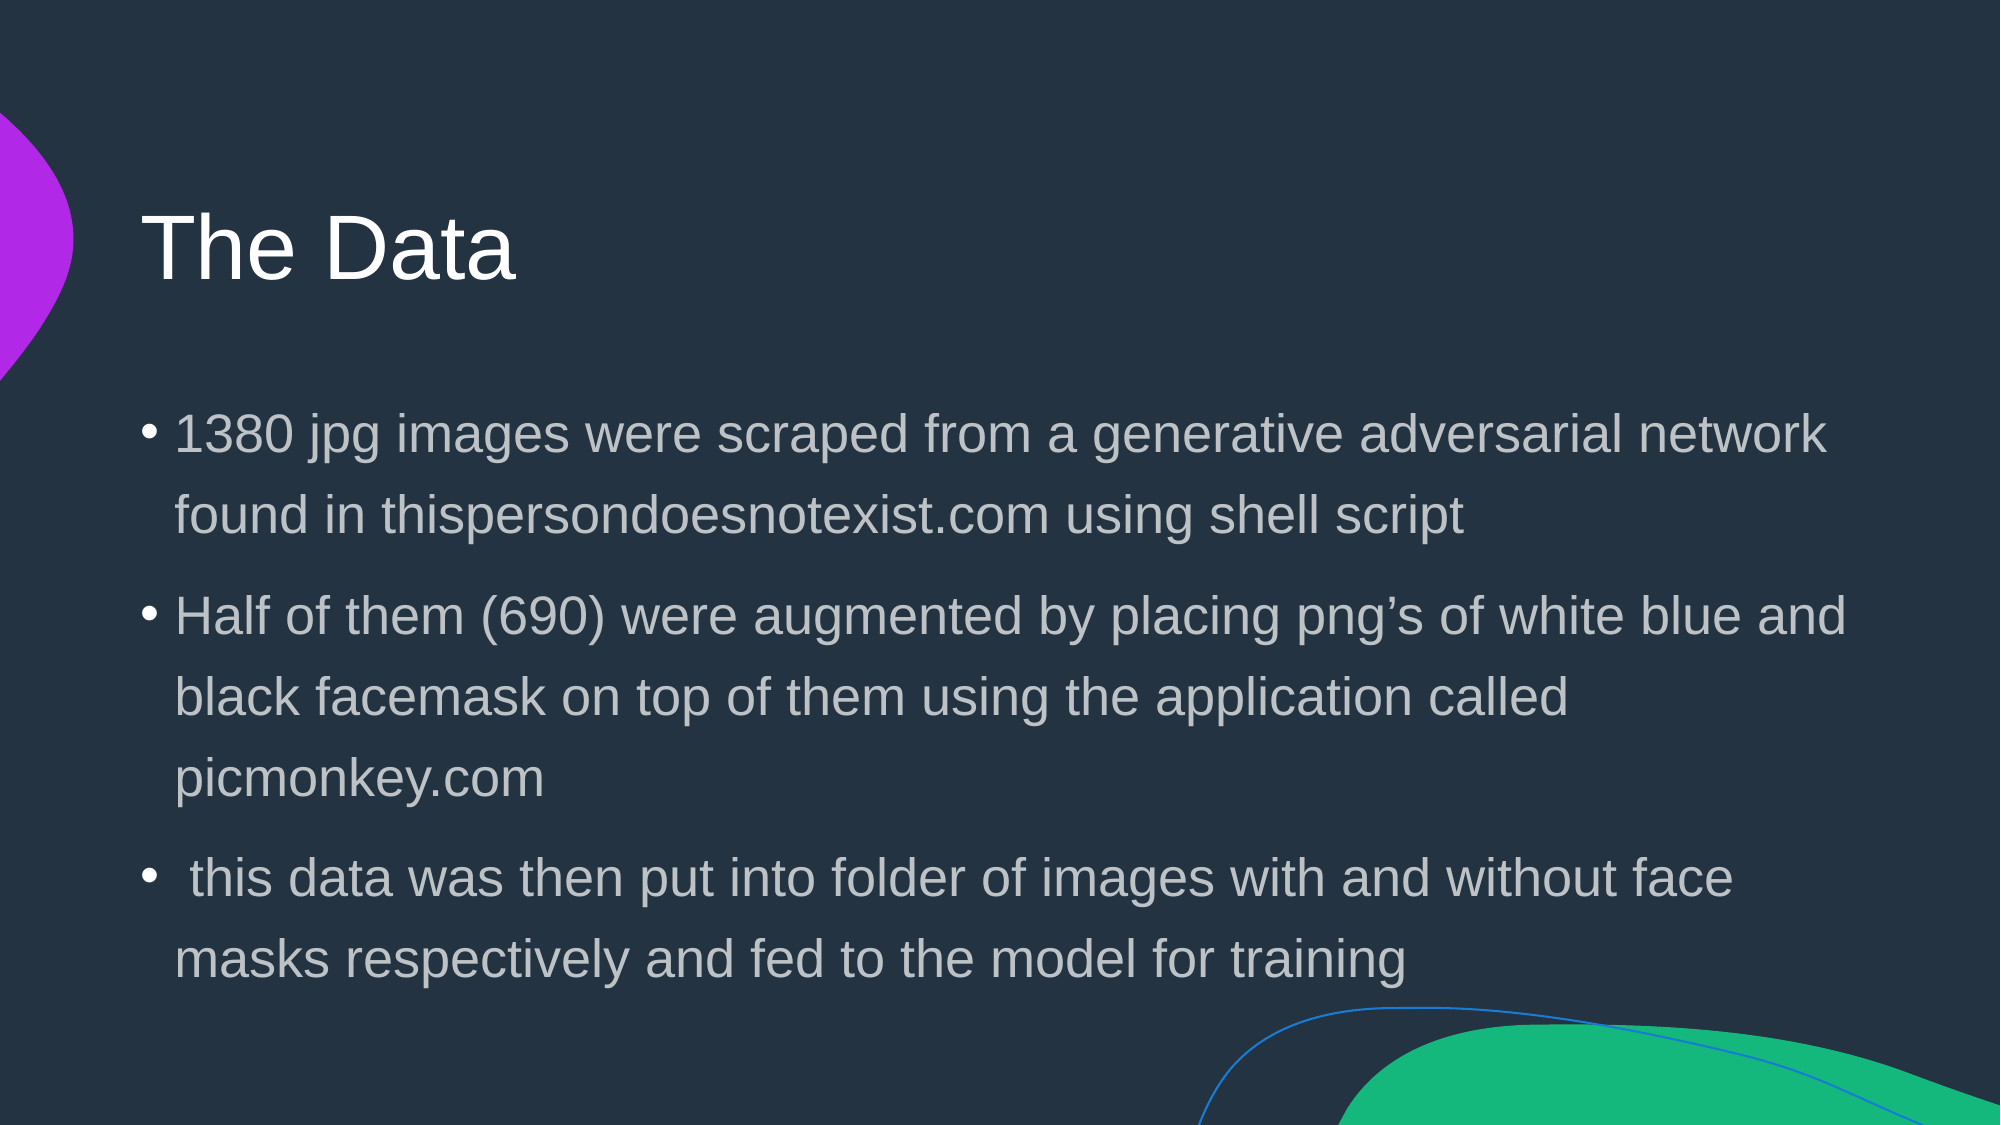

# The Data
1380 jpg images were scraped from a generative adversarial network found in thispersondoesnotexist.com using shell script
Half of them (690) were augmented by placing png’s of white blue and black facemask on top of them using the application called picmonkey.com
 this data was then put into folder of images with and without face masks respectively and fed to the model for training